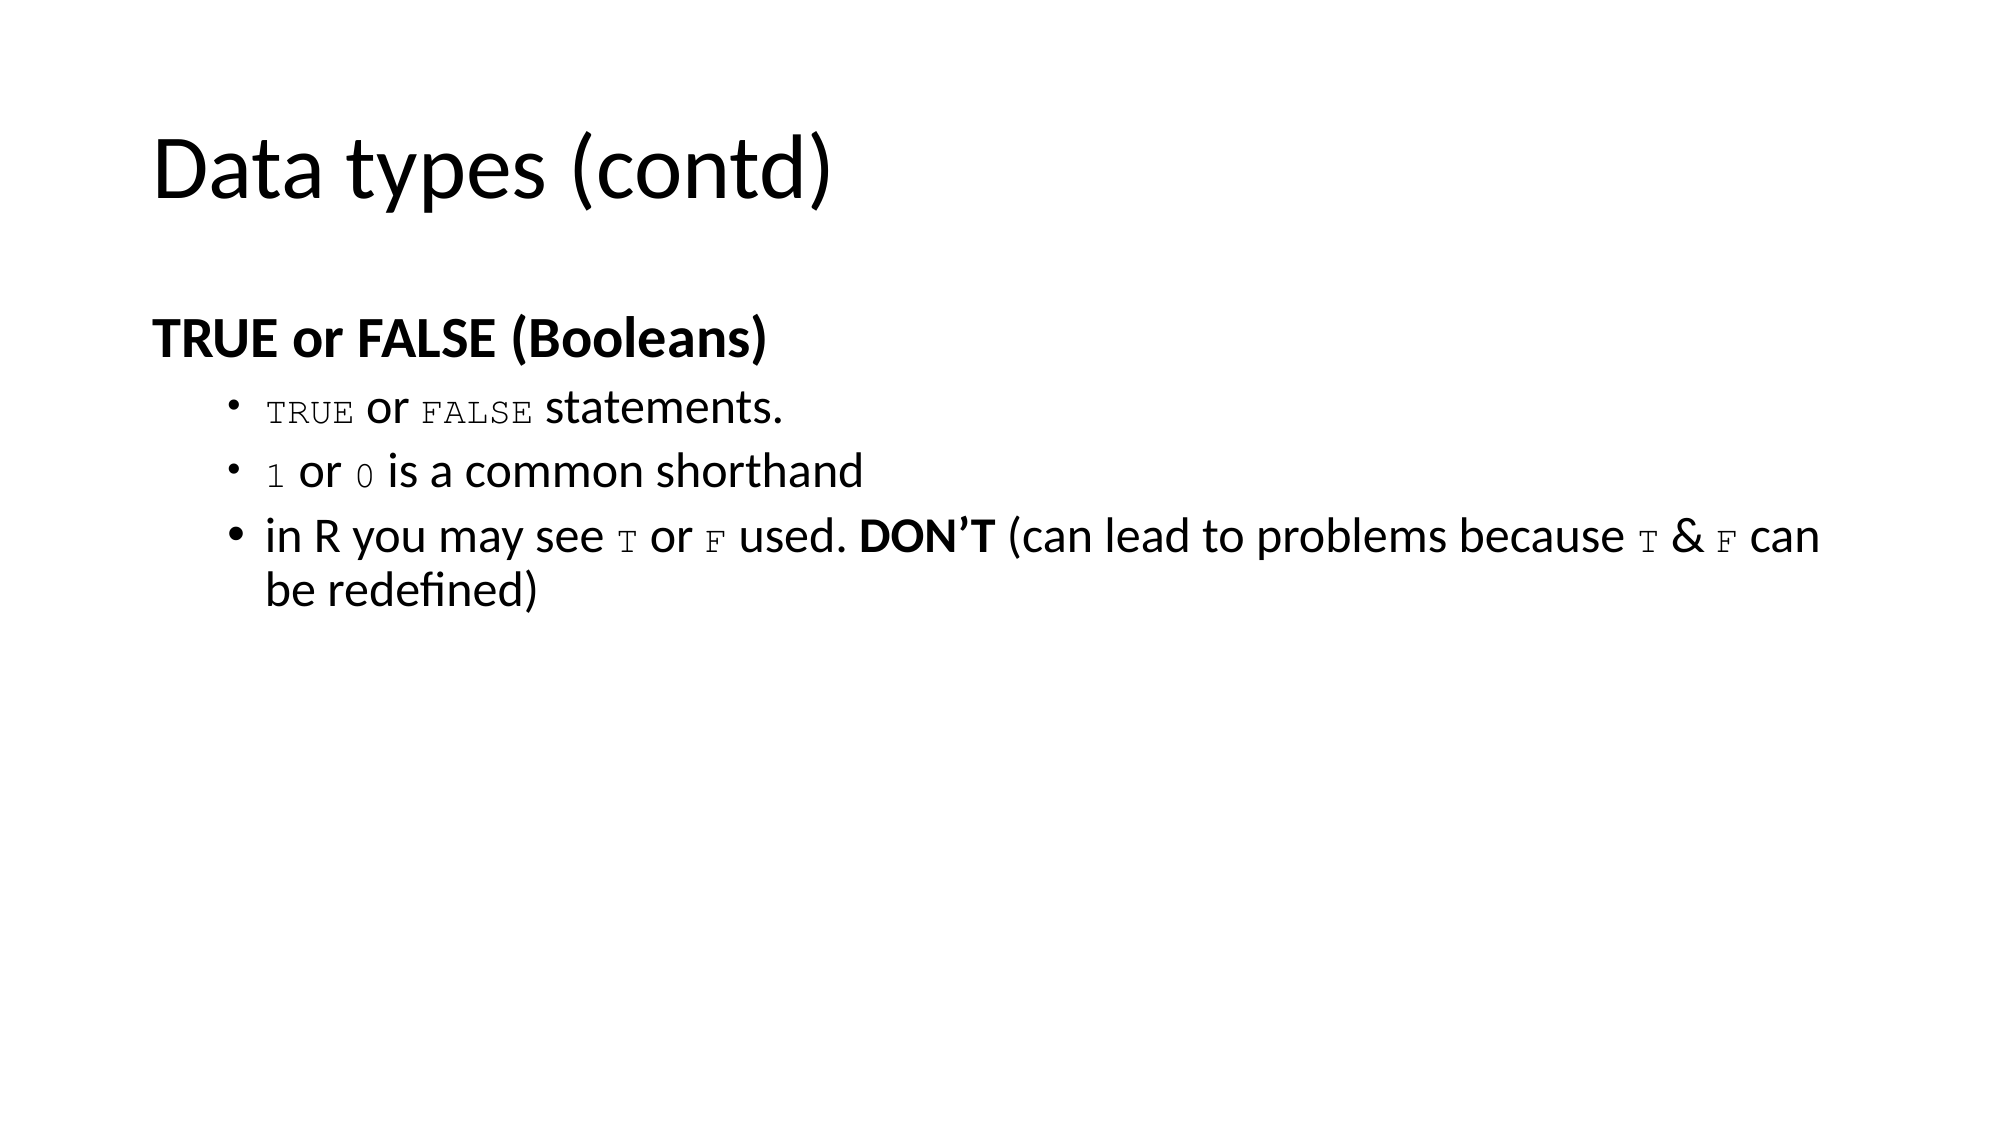

# Data types (contd)
TRUE or FALSE (Booleans)
TRUE or FALSE statements.
1 or 0 is a common shorthand
in R you may see T or F used. DON’T (can lead to problems because T & F can be redefined)